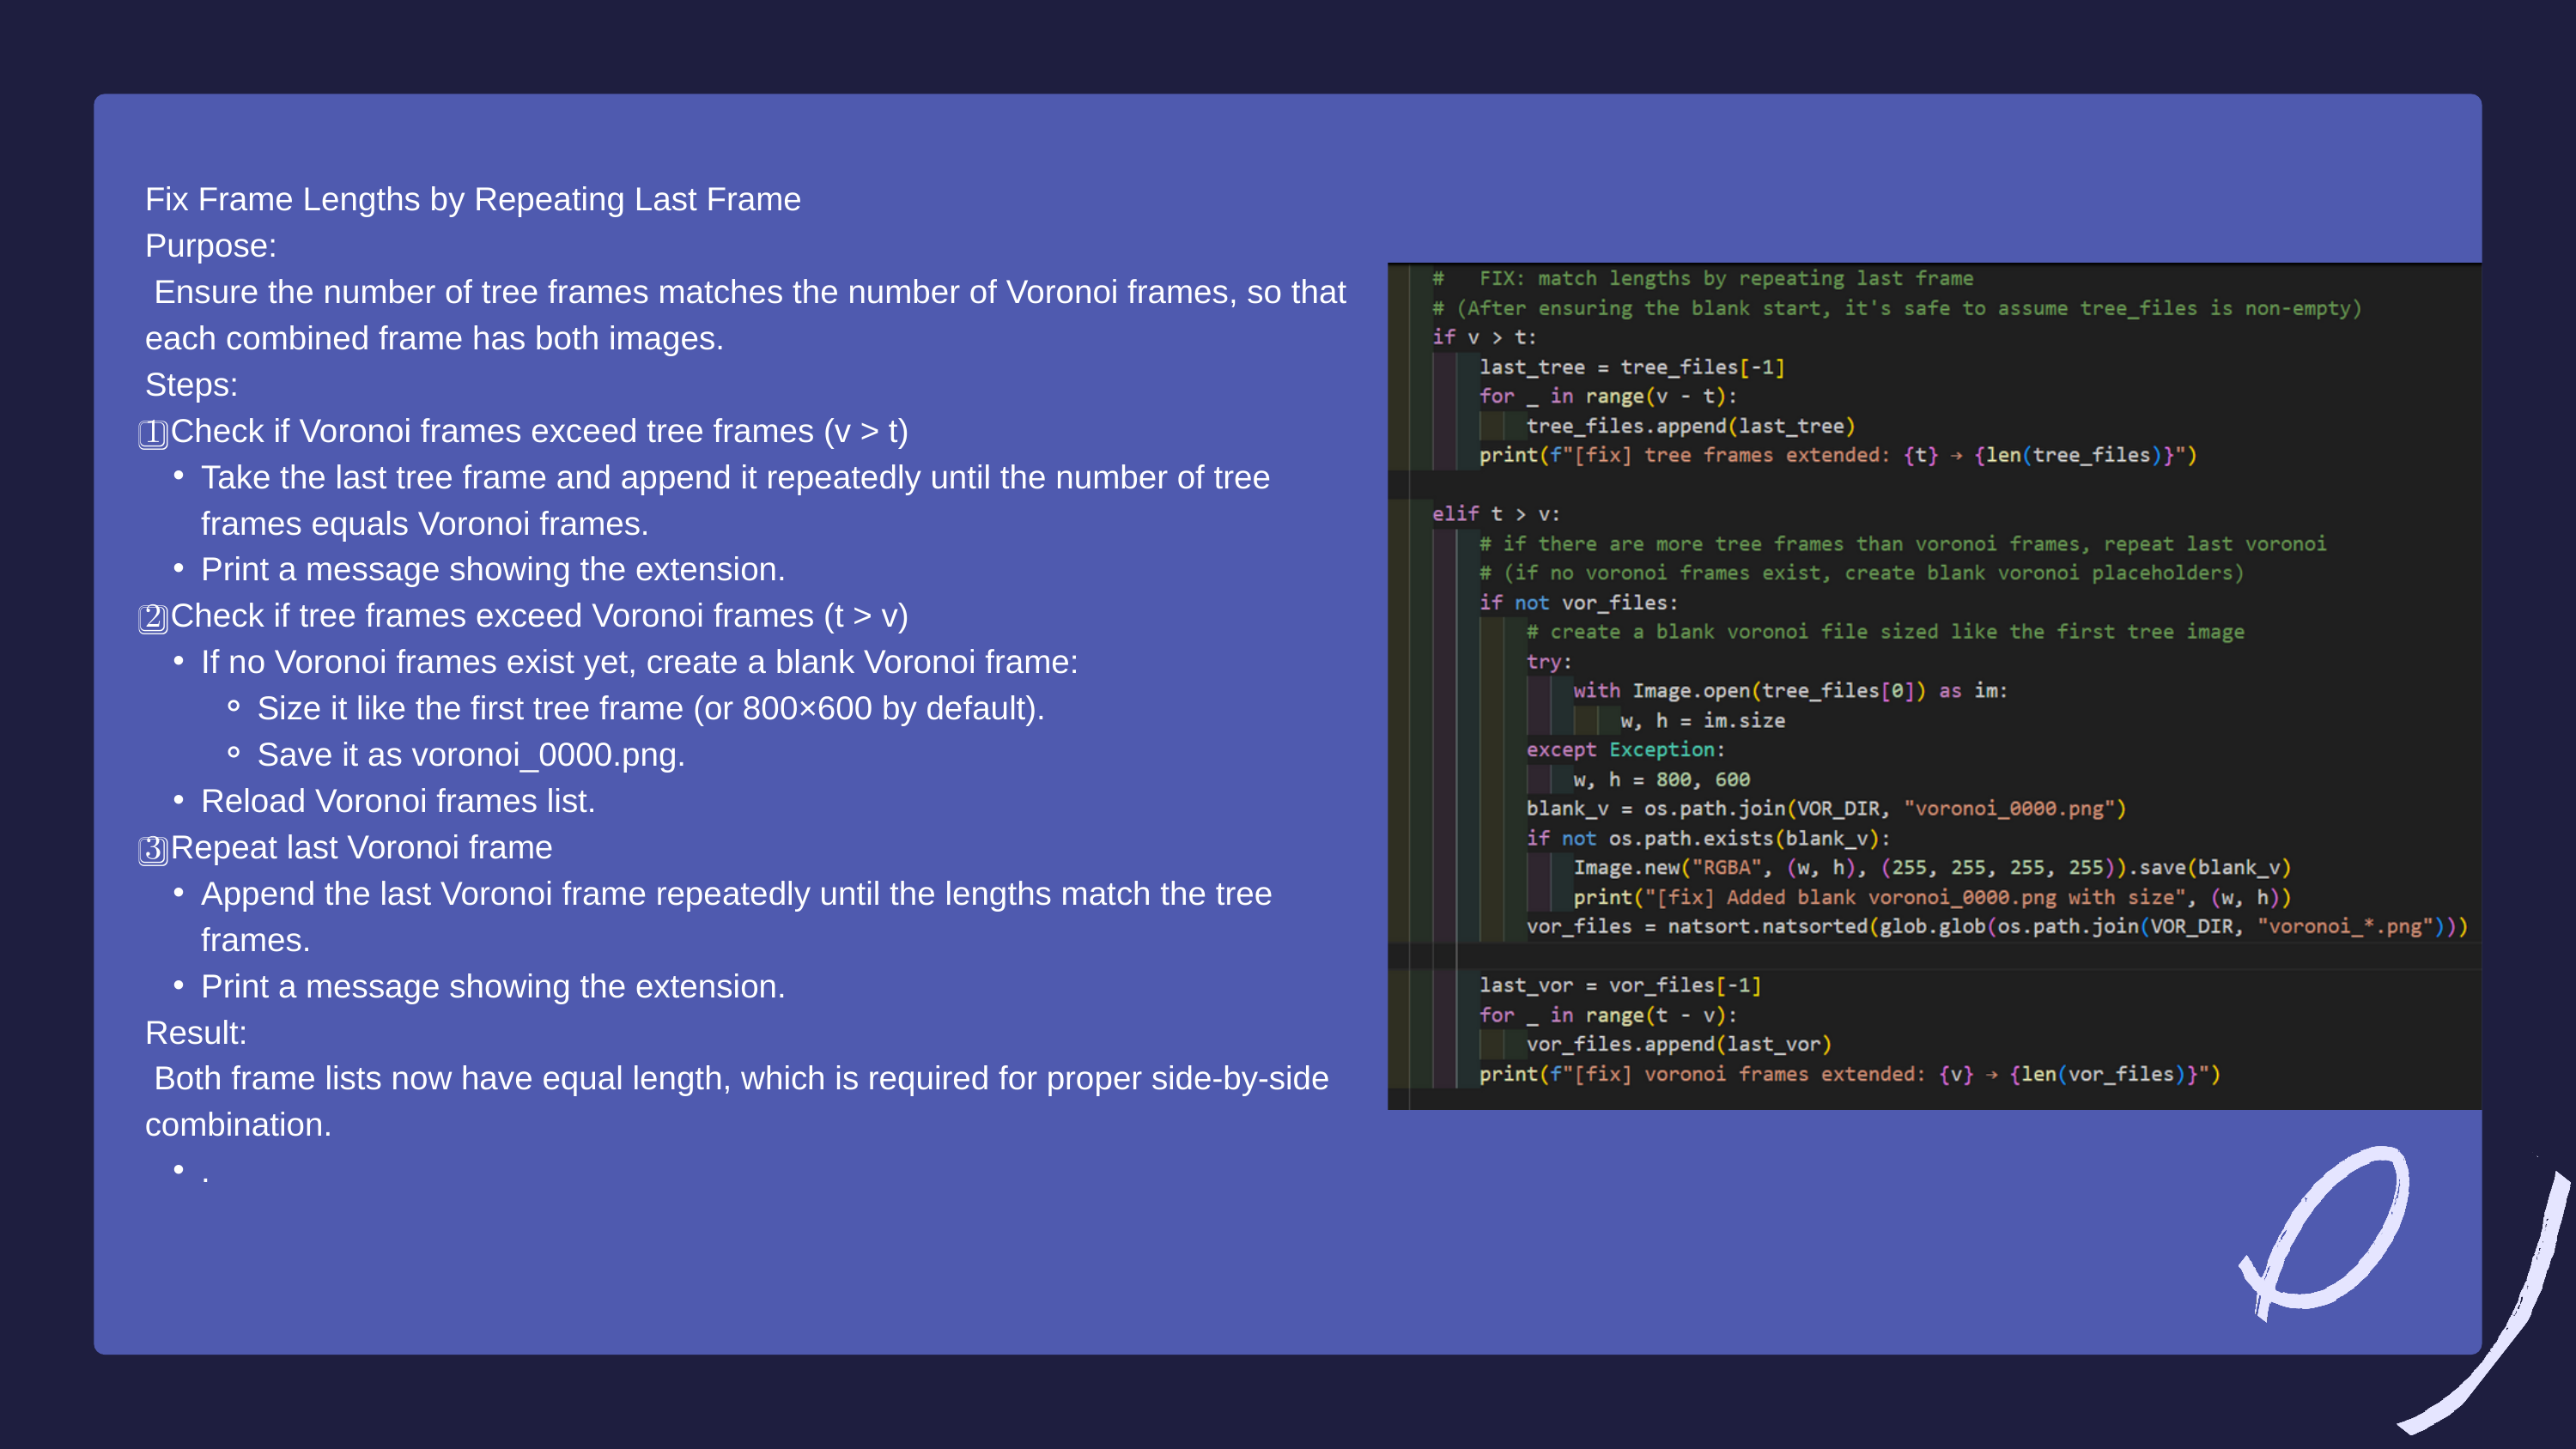

Fix Frame Lengths by Repeating Last Frame
Purpose:
 Ensure the number of tree frames matches the number of Voronoi frames, so that each combined frame has both images.
Steps:
1️⃣ Check if Voronoi frames exceed tree frames (v > t)
Take the last tree frame and append it repeatedly until the number of tree frames equals Voronoi frames.
Print a message showing the extension.
2️⃣ Check if tree frames exceed Voronoi frames (t > v)
If no Voronoi frames exist yet, create a blank Voronoi frame:
Size it like the first tree frame (or 800×600 by default).
Save it as voronoi_0000.png.
Reload Voronoi frames list.
3️⃣ Repeat last Voronoi frame
Append the last Voronoi frame repeatedly until the lengths match the tree frames.
Print a message showing the extension.
Result:
 Both frame lists now have equal length, which is required for proper side-by-side combination.
.